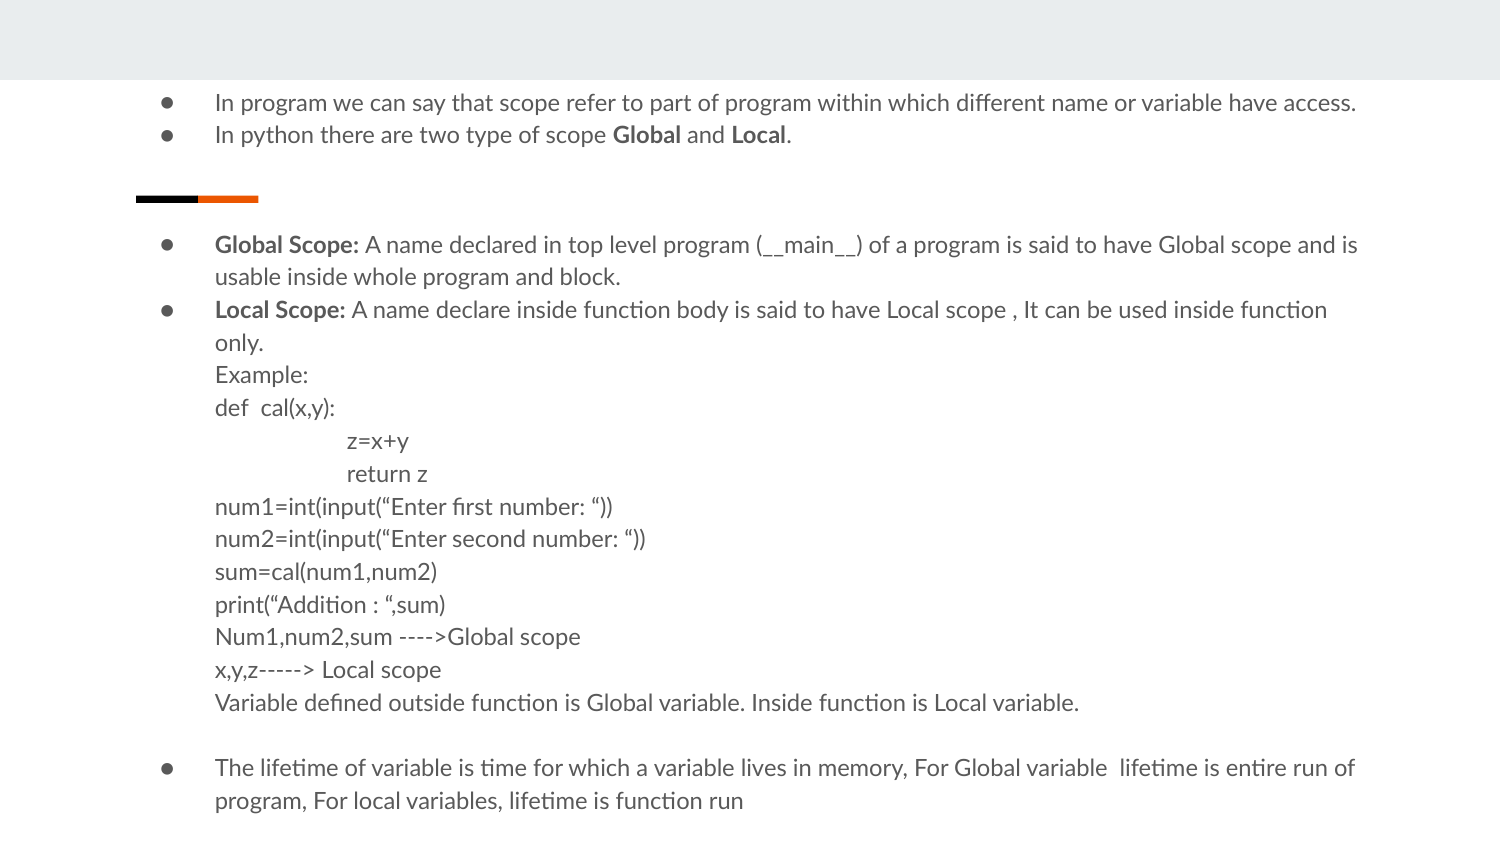

In program we can say that scope refer to part of program within which different name or variable have access.
In python there are two type of scope Global and Local.

Global Scope: A name declared in top level program (__main__) of a program is said to have Global scope and is usable inside whole program and block.
Local Scope: A name declare inside function body is said to have Local scope , It can be used inside function only.
Example:
def  cal(x,y):
	z=x+y
	return z
num1=int(input(“Enter first number: “))
num2=int(input(“Enter second number: “))
sum=cal(num1,num2)
print(“Addition : “,sum)
Num1,num2,sum ---->Global scope
x,y,z-----> Local scope
Variable defined outside function is Global variable. Inside function is Local variable.

The lifetime of variable is time for which a variable lives in memory, For Global variable  lifetime is entire run of program, For local variables, lifetime is function run